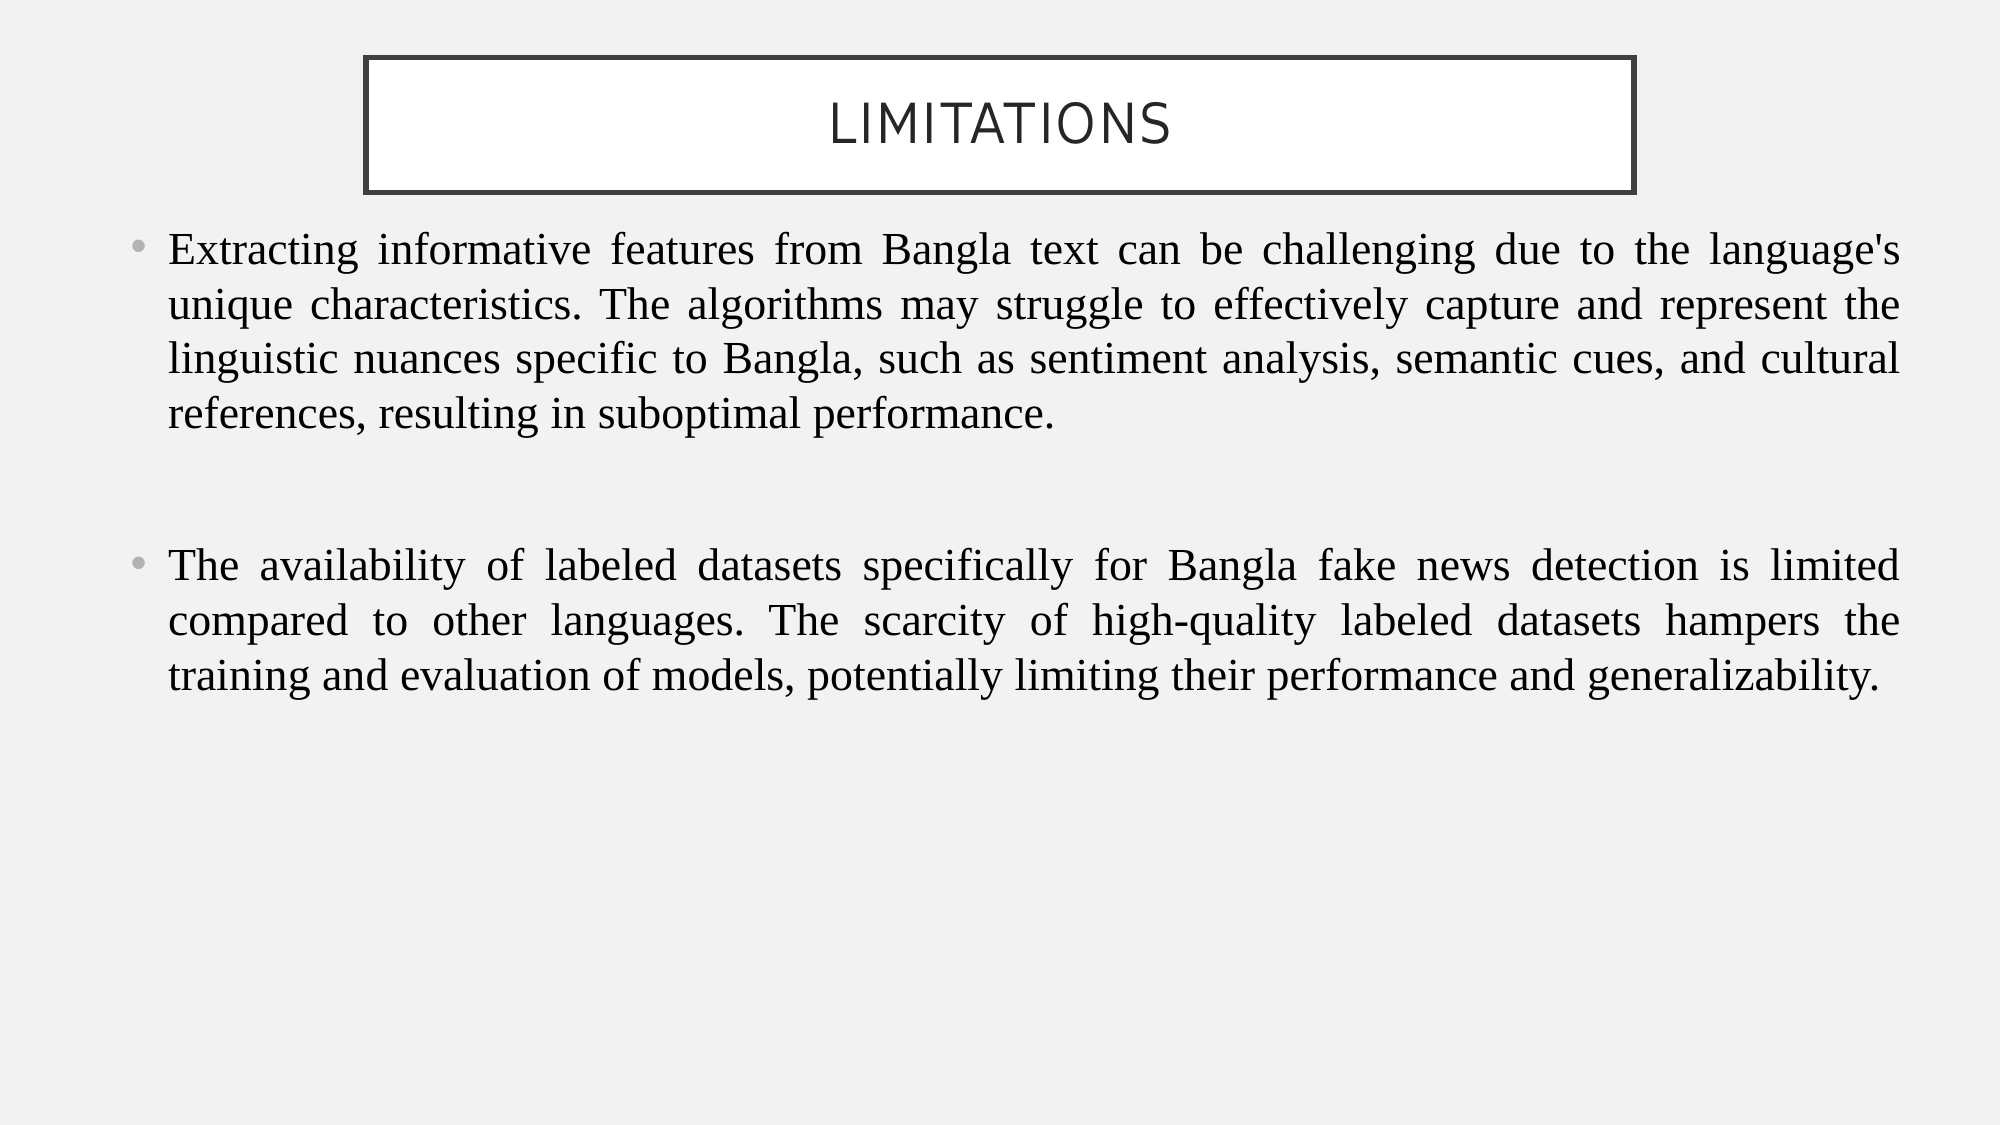

# limitations
Extracting informative features from Bangla text can be challenging due to the language's unique characteristics. The algorithms may struggle to effectively capture and represent the linguistic nuances specific to Bangla, such as sentiment analysis, semantic cues, and cultural references, resulting in suboptimal performance.

The availability of labeled datasets specifically for Bangla fake news detection is limited compared to other languages. The scarcity of high-quality labeled datasets hampers the training and evaluation of models, potentially limiting their performance and generalizability.